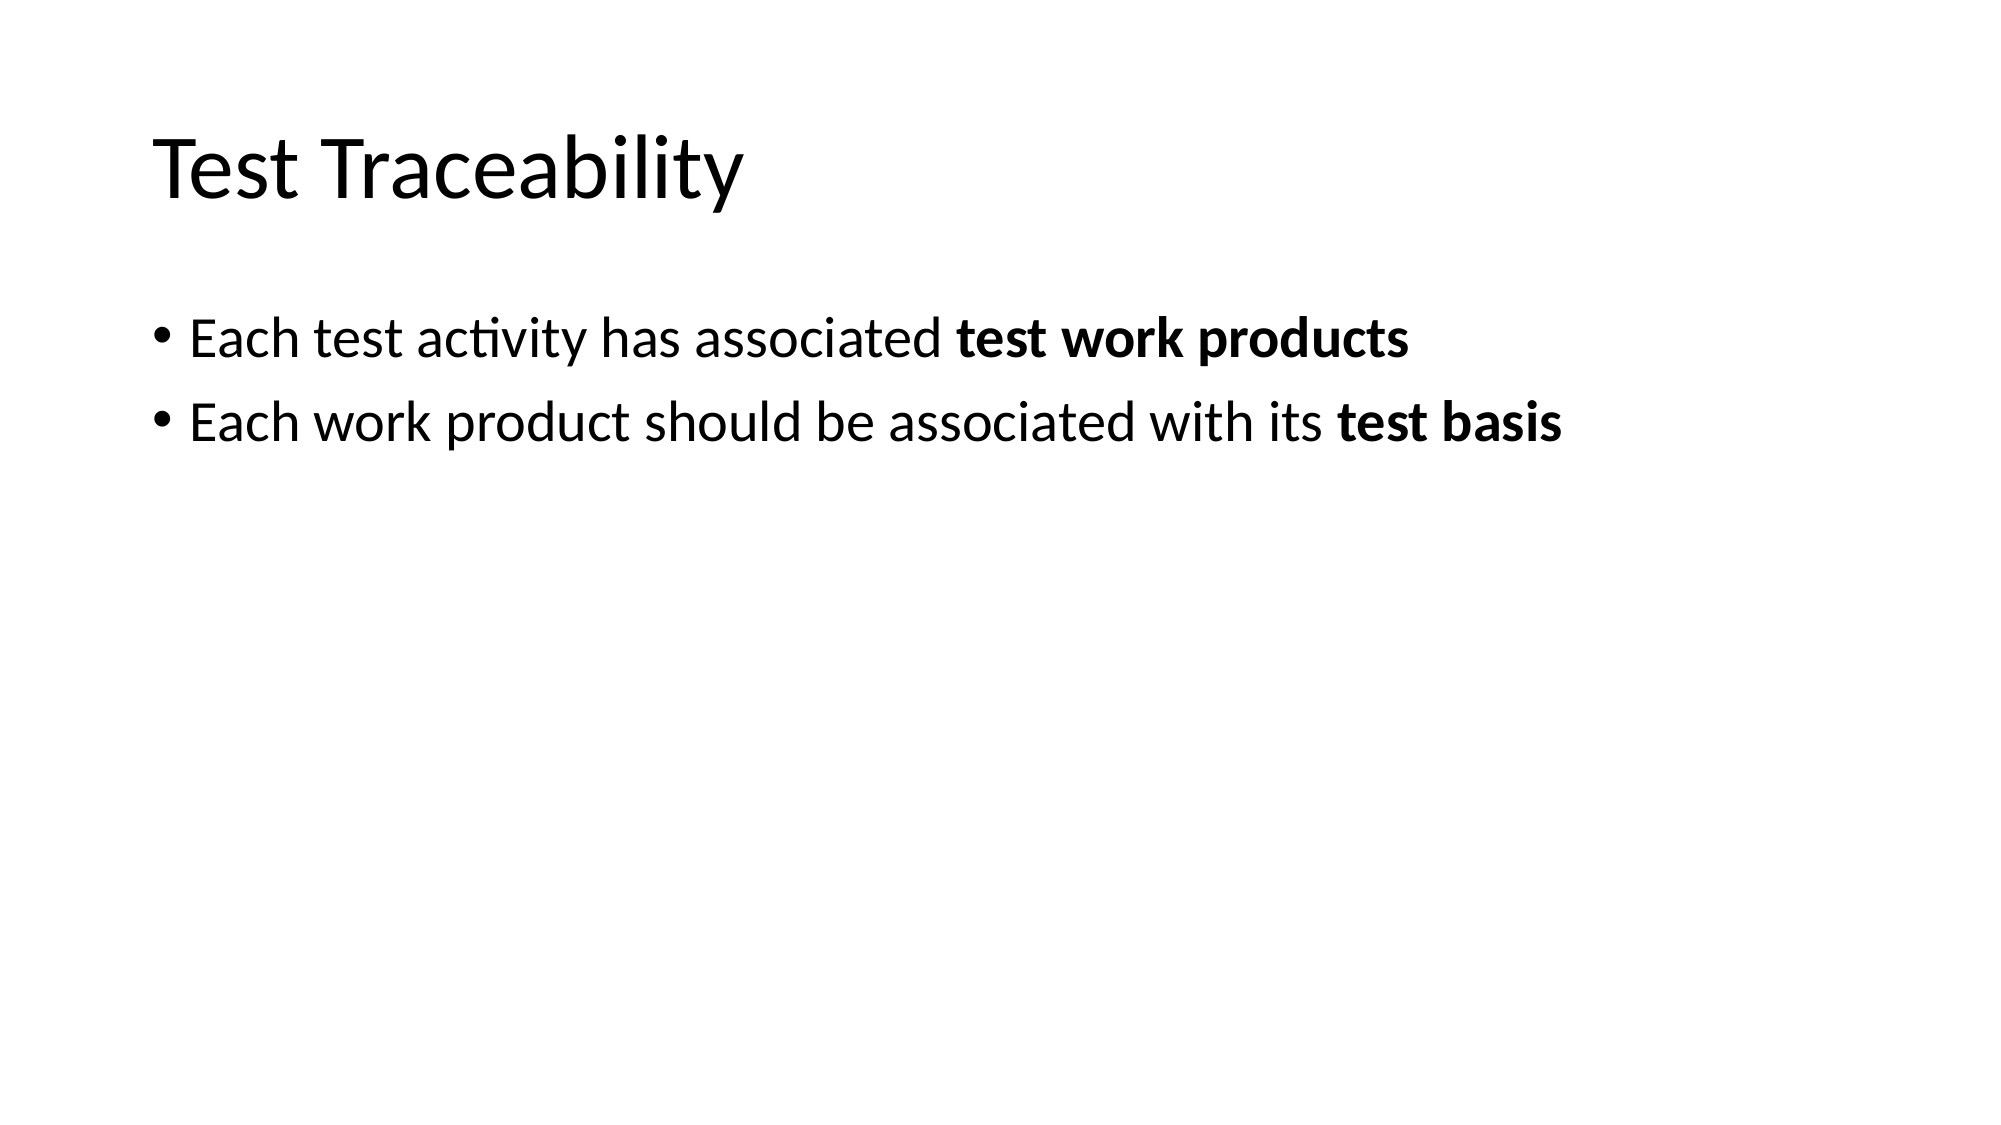

# Test Traceability
Each test activity has associated test work products
Each work product should be associated with its test basis